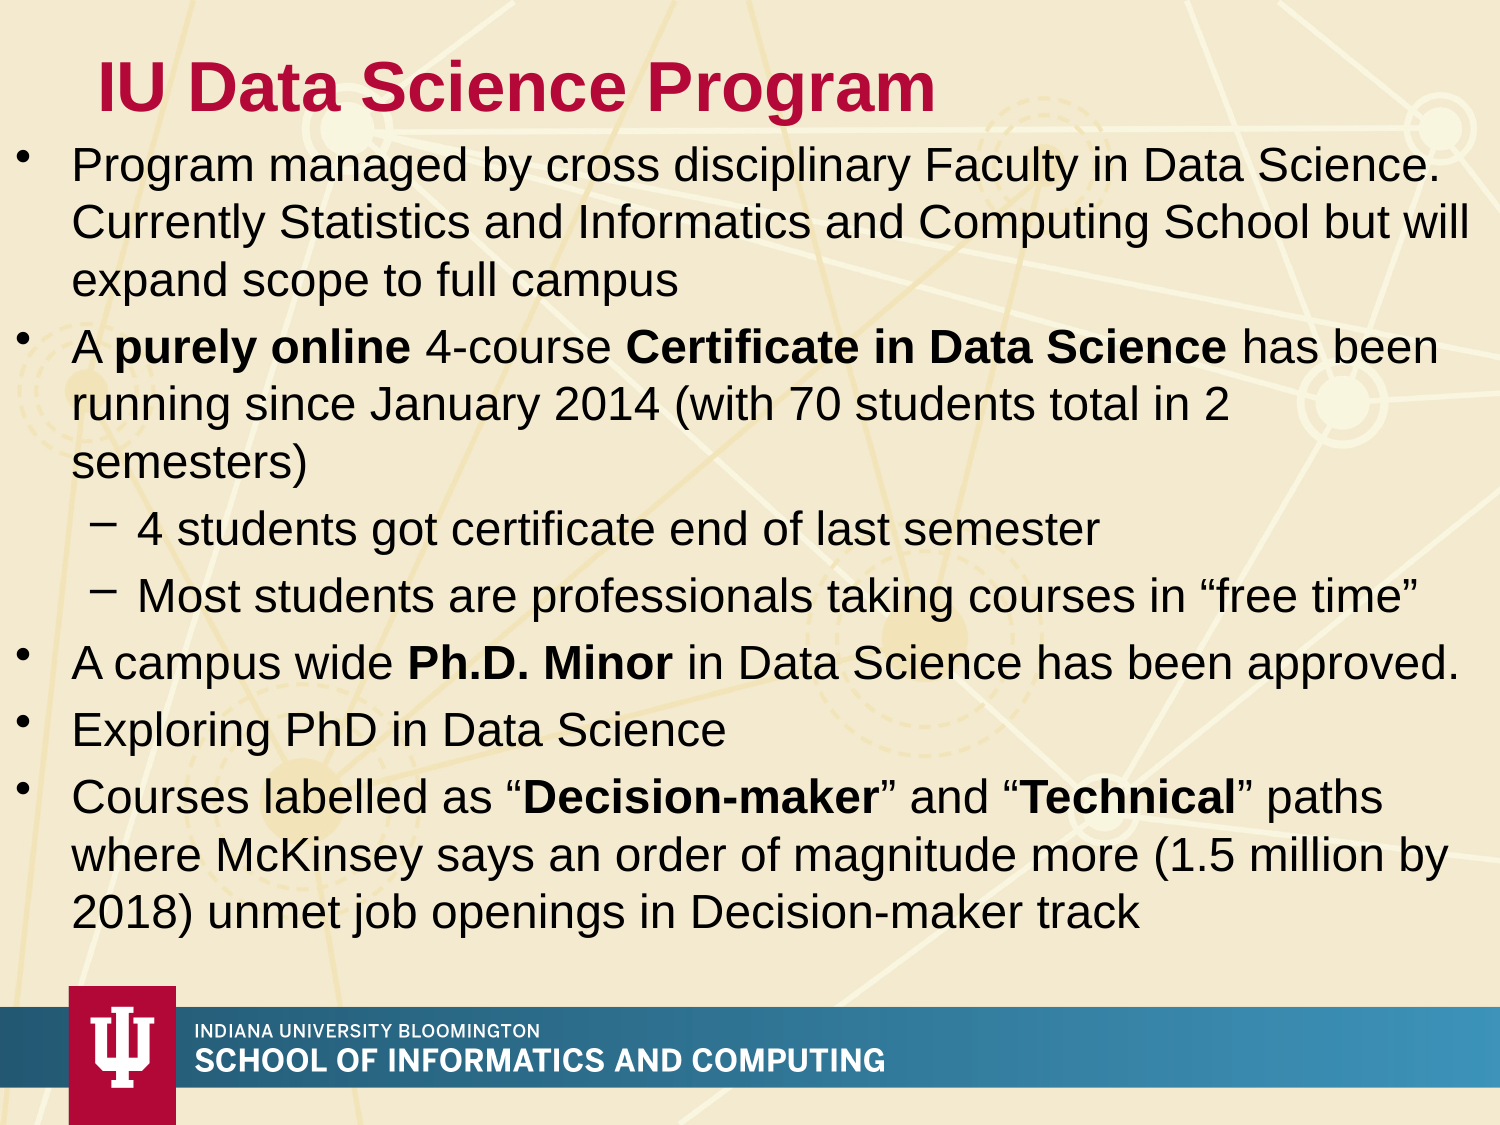

# IU Data Science Program
Program managed by cross disciplinary Faculty in Data Science. Currently Statistics and Informatics and Computing School but will expand scope to full campus
A purely online 4-course Certificate in Data Science has been running since January 2014 (with 70 students total in 2 semesters)
4 students got certificate end of last semester
Most students are professionals taking courses in “free time”
A campus wide Ph.D. Minor in Data Science has been approved.
Exploring PhD in Data Science
Courses labelled as “Decision-maker” and “Technical” paths where McKinsey says an order of magnitude more (1.5 million by 2018) unmet job openings in Decision-maker track